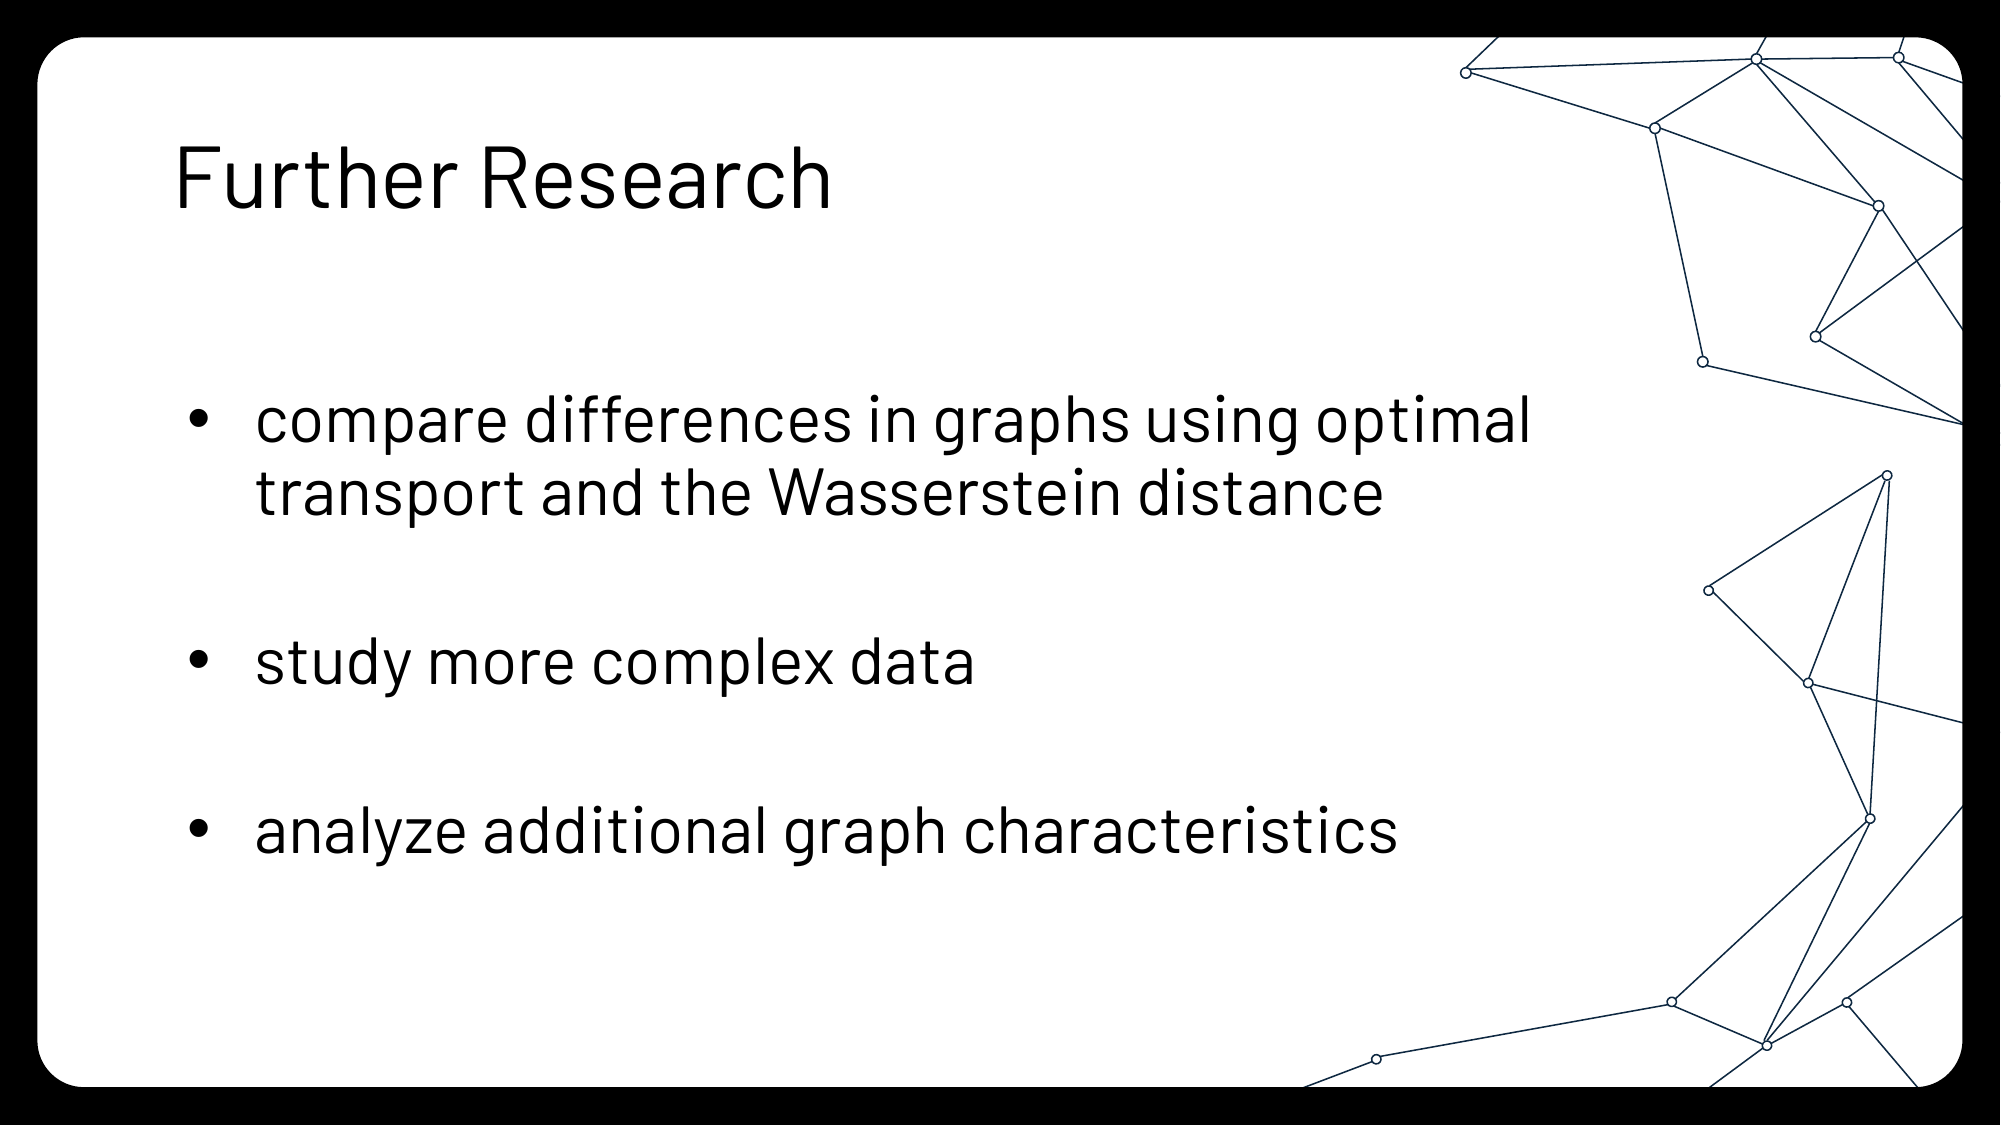

# Further Research
compare differences in graphs using optimal transport and the Wasserstein distance​

study more complex data​

analyze additional graph characteristics